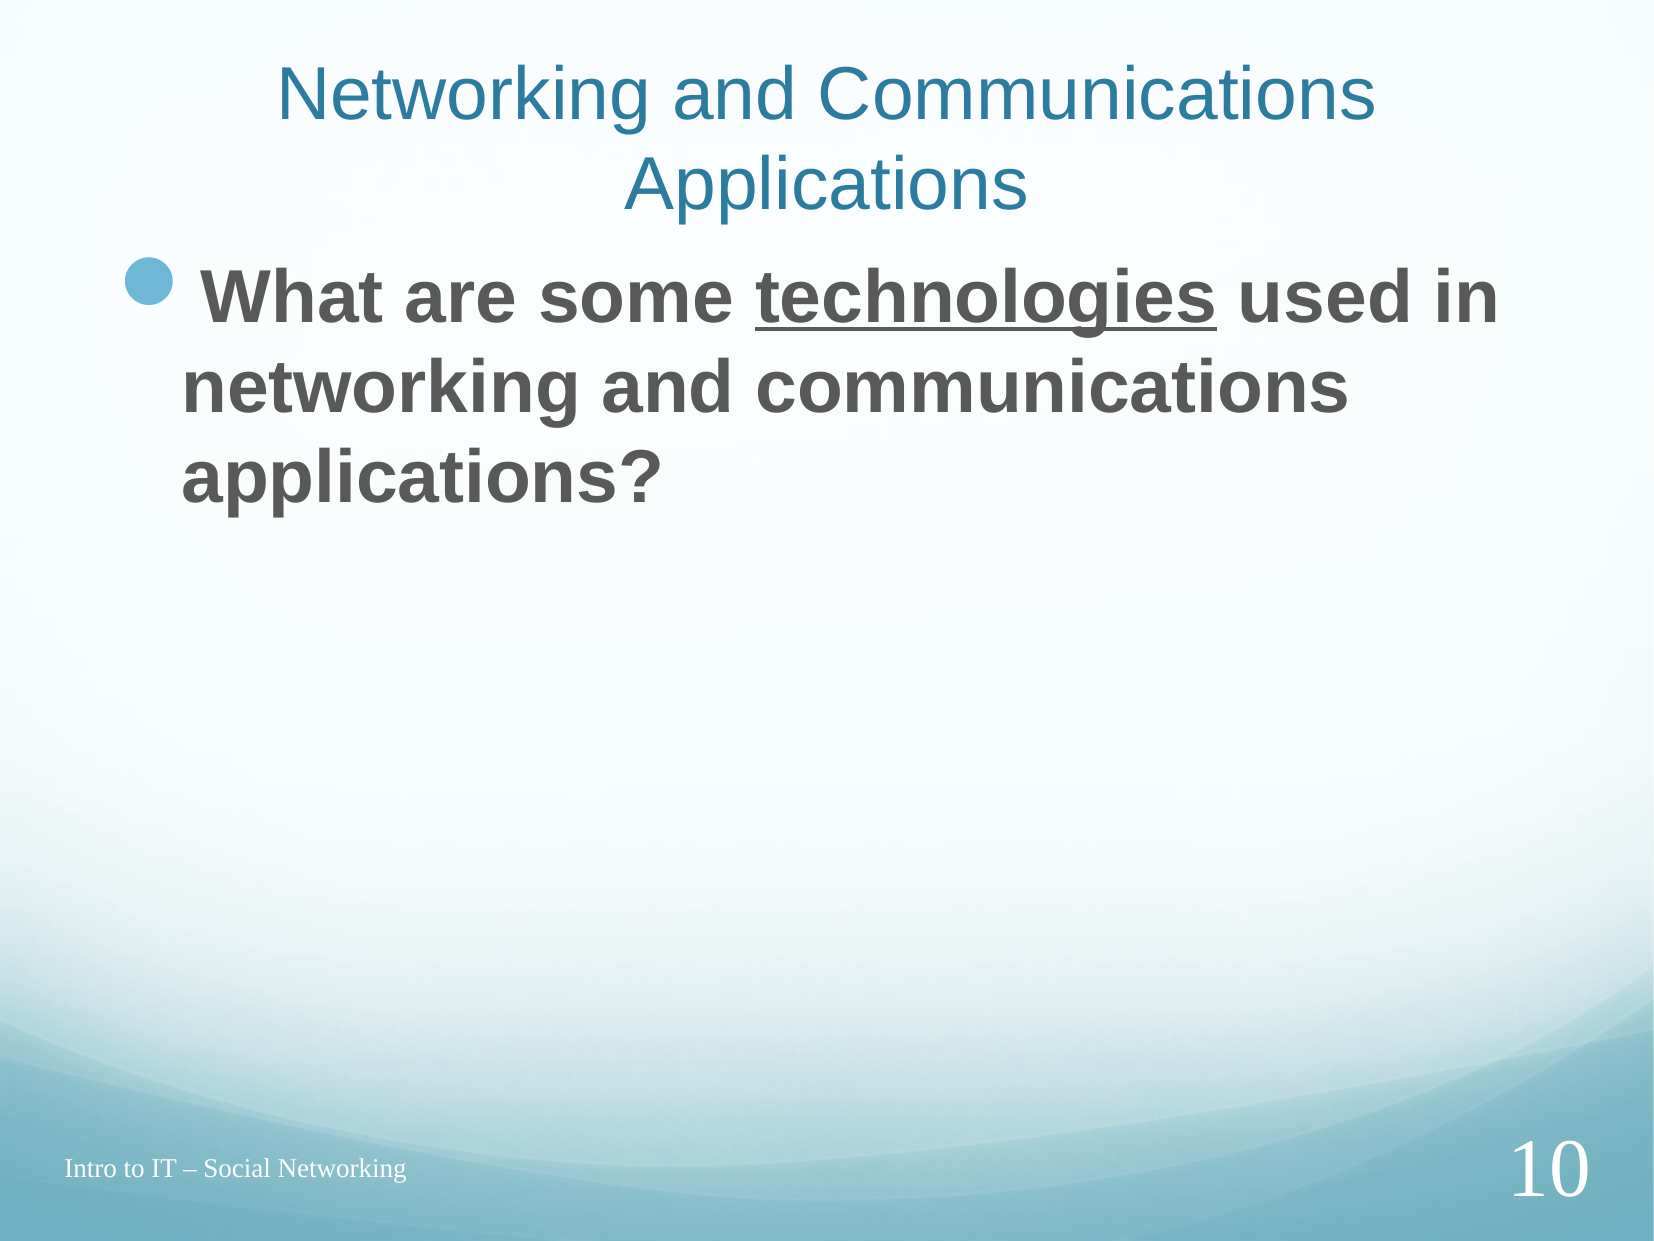

# Networking and Communications Applications
What are some technologies used in networking and communications applications?
Intro to IT – Social Networking
10